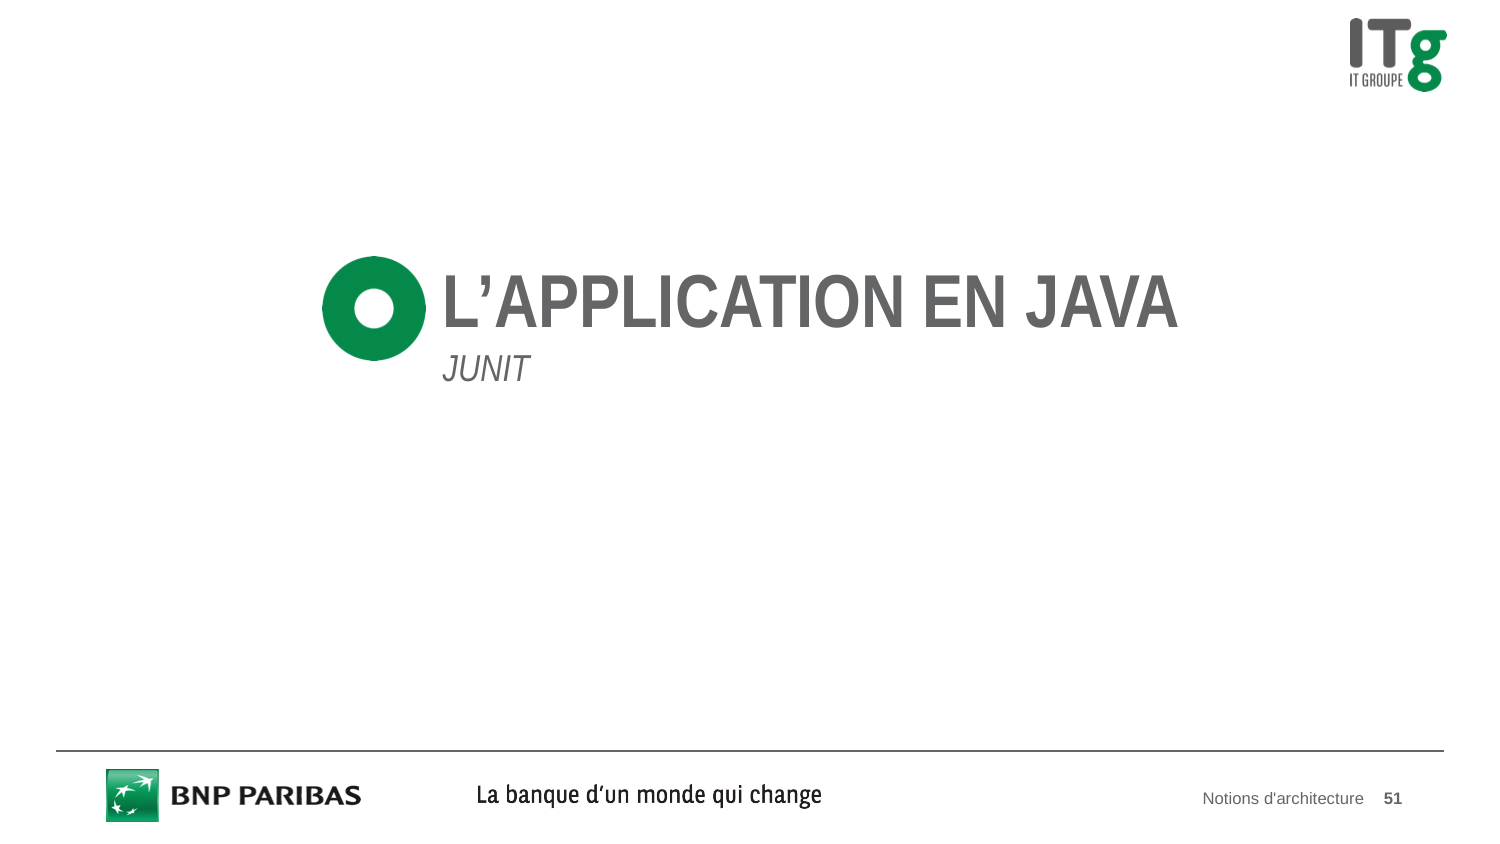

# L’application en java
junit
Notions d'architecture
51